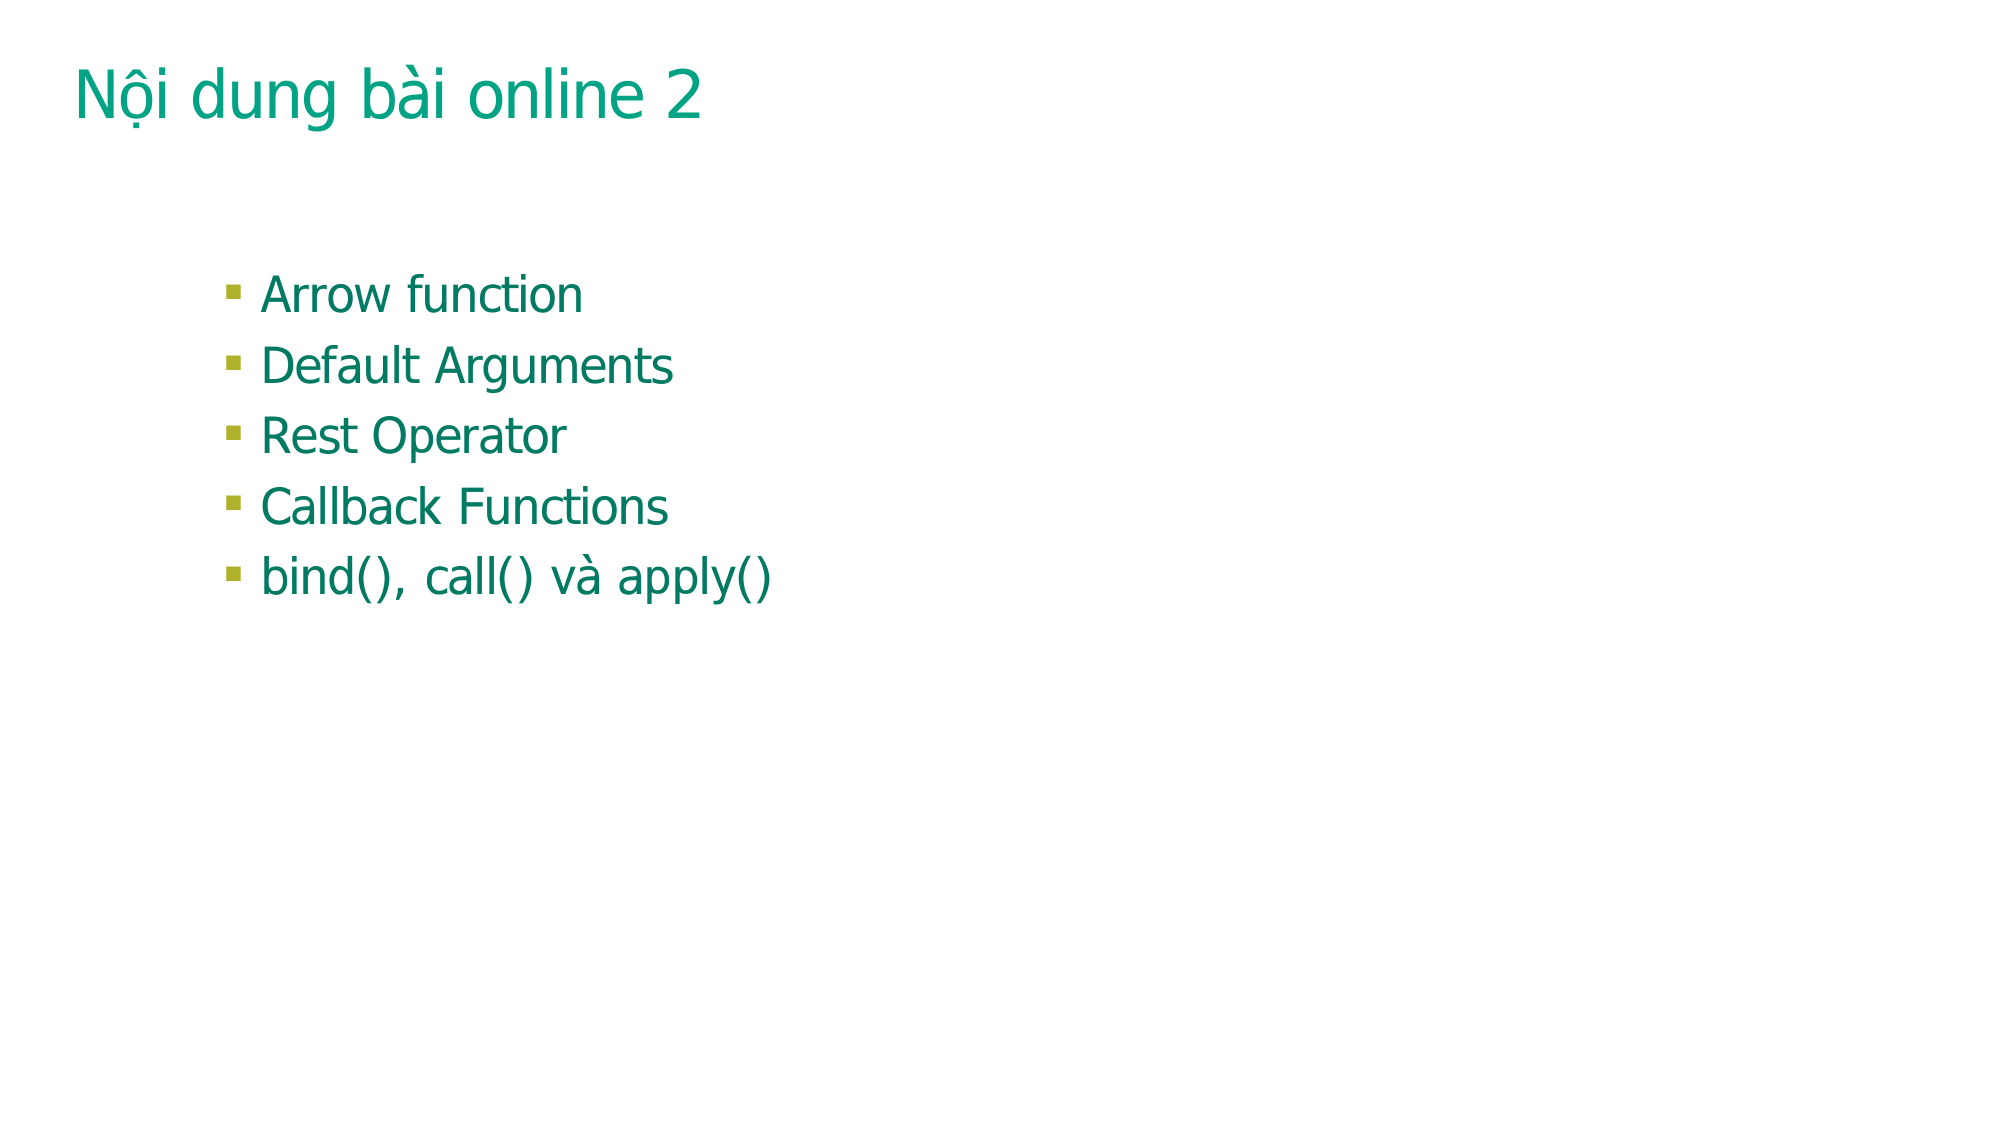

# Nội dung bài online 2
Arrow function
Default Arguments
Rest Operator
Callback Functions
bind(), call() và apply()